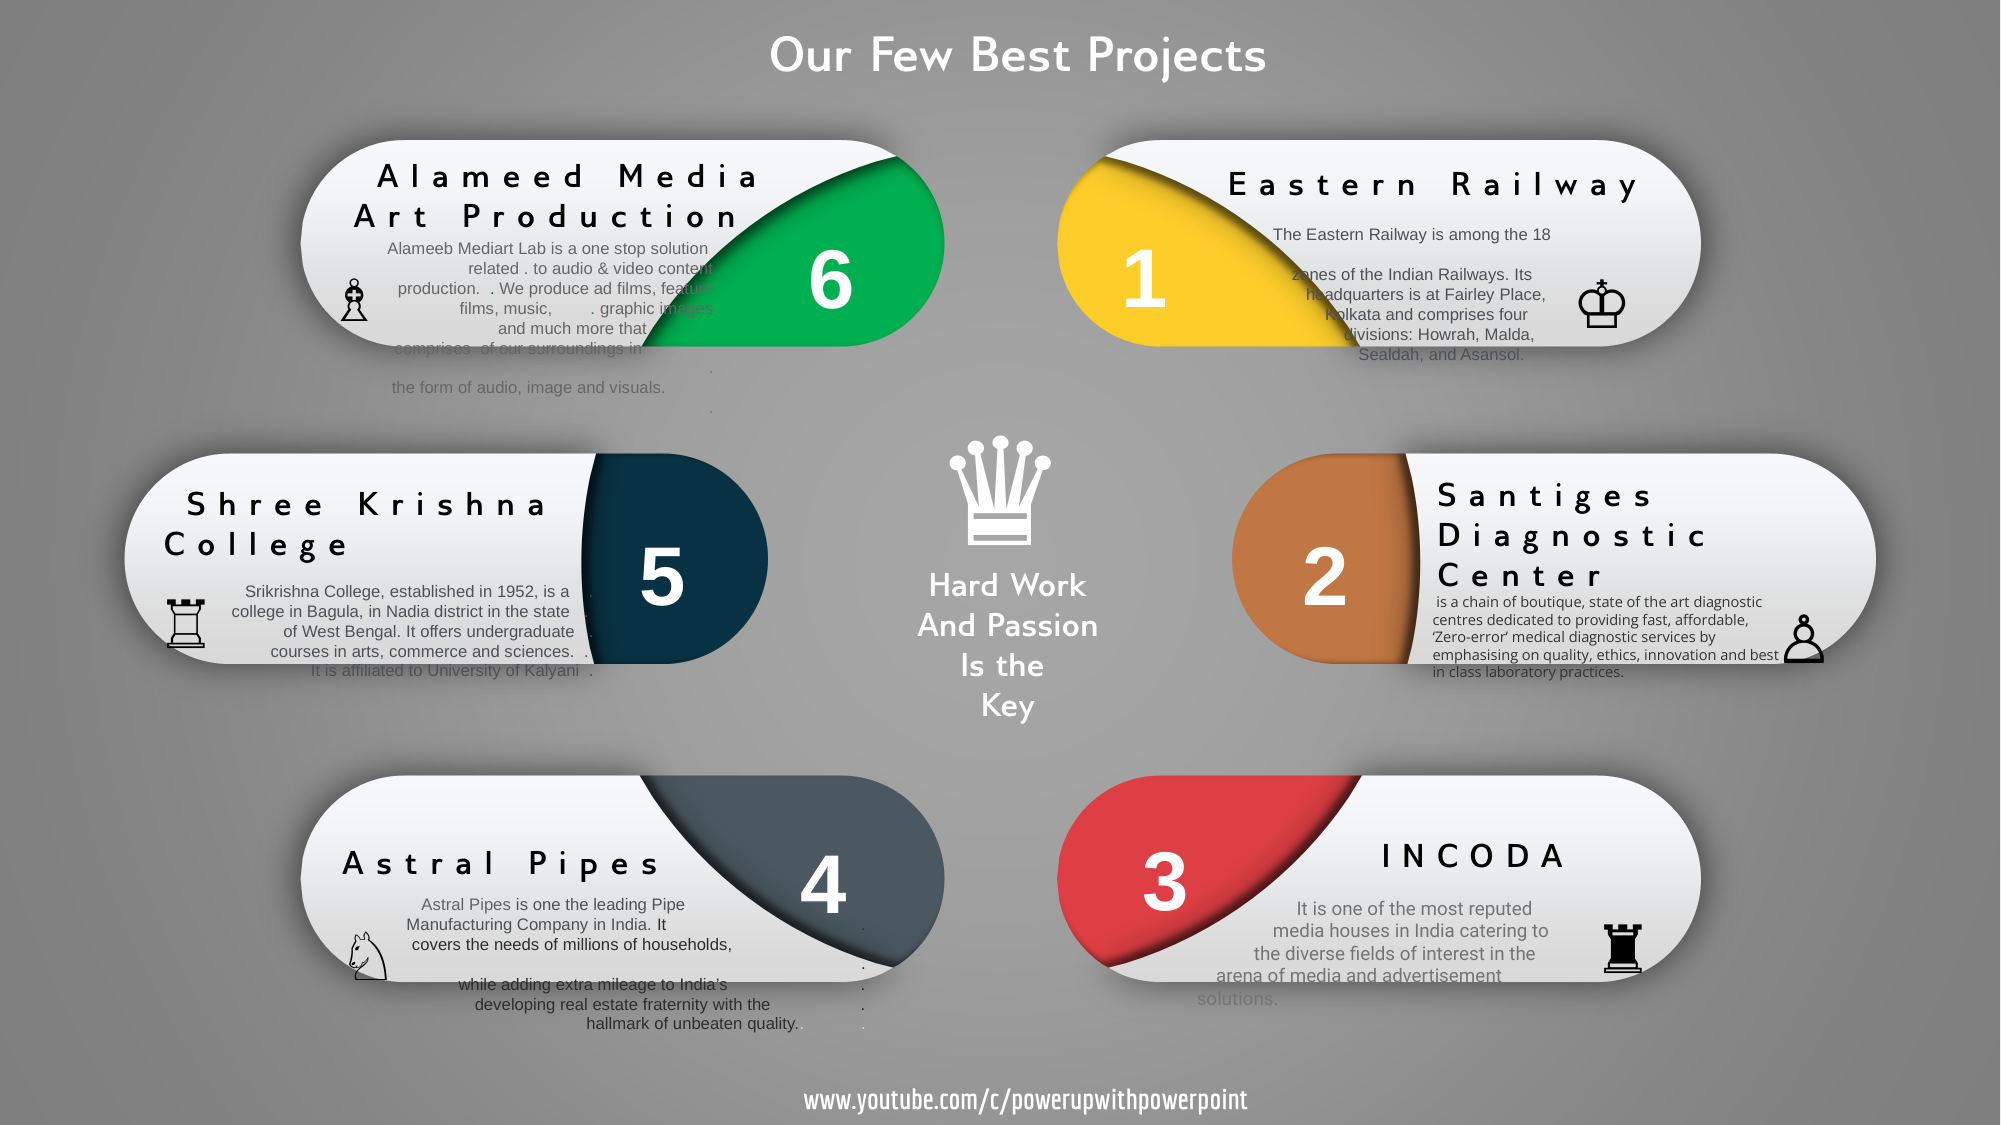

Our Few Best Projects
 Alameed Media Art Production
Eastern Railway
1
The Eastern Railway is among the 18
    zones of the Indian Railways. Its
       headquarters is at Fairley Place,
           Kolkata and comprises four
               divisions: Howrah, Malda,
                  Sealdah, and Asansol.
6
Alameeb Mediart Lab is a one stop solution  related . to audio & video content production.  . We produce ad films, feature films, music,        . graphic images and much more that             .
 comprises  of our surroundings in                 .
 the form of audio, image and visuals.                  .
♔
♗
♛
Santiges Diagnostic Center
 Shree Krishna College
5
2
Hard Work
And Passion
Is the
Key
Srikrishna College, established in 1952, is a    . college in Bagula, in Nadia district in the state   .
of West Bengal. It offers undergraduate   .
 courses in arts, commerce and sciences.  .
It is affiliated to University of Kalyani  .
♖
 is a chain of boutique, state of the art diagnostic centres dedicated to providing fast, affordable, ‘Zero-error’ medical diagnostic services by emphasising on quality, ethics, innovation and best in class laboratory practices.
♙
3
4
INCODA
Astral Pipes
Astral Pipes is one the leading Pipe                                     . Manufacturing Company in India. It                                         .
 covers the needs of millions of households,                                  .
 while adding extra mileage to India’s                            .
 developing real estate fraternity with the                   .
 hallmark of unbeaten quality..            .
                     It is one of the most reputed
                media houses in India catering to
            the diverse fields of interest in the
    arena of media and advertisement solutions.
♜
♘